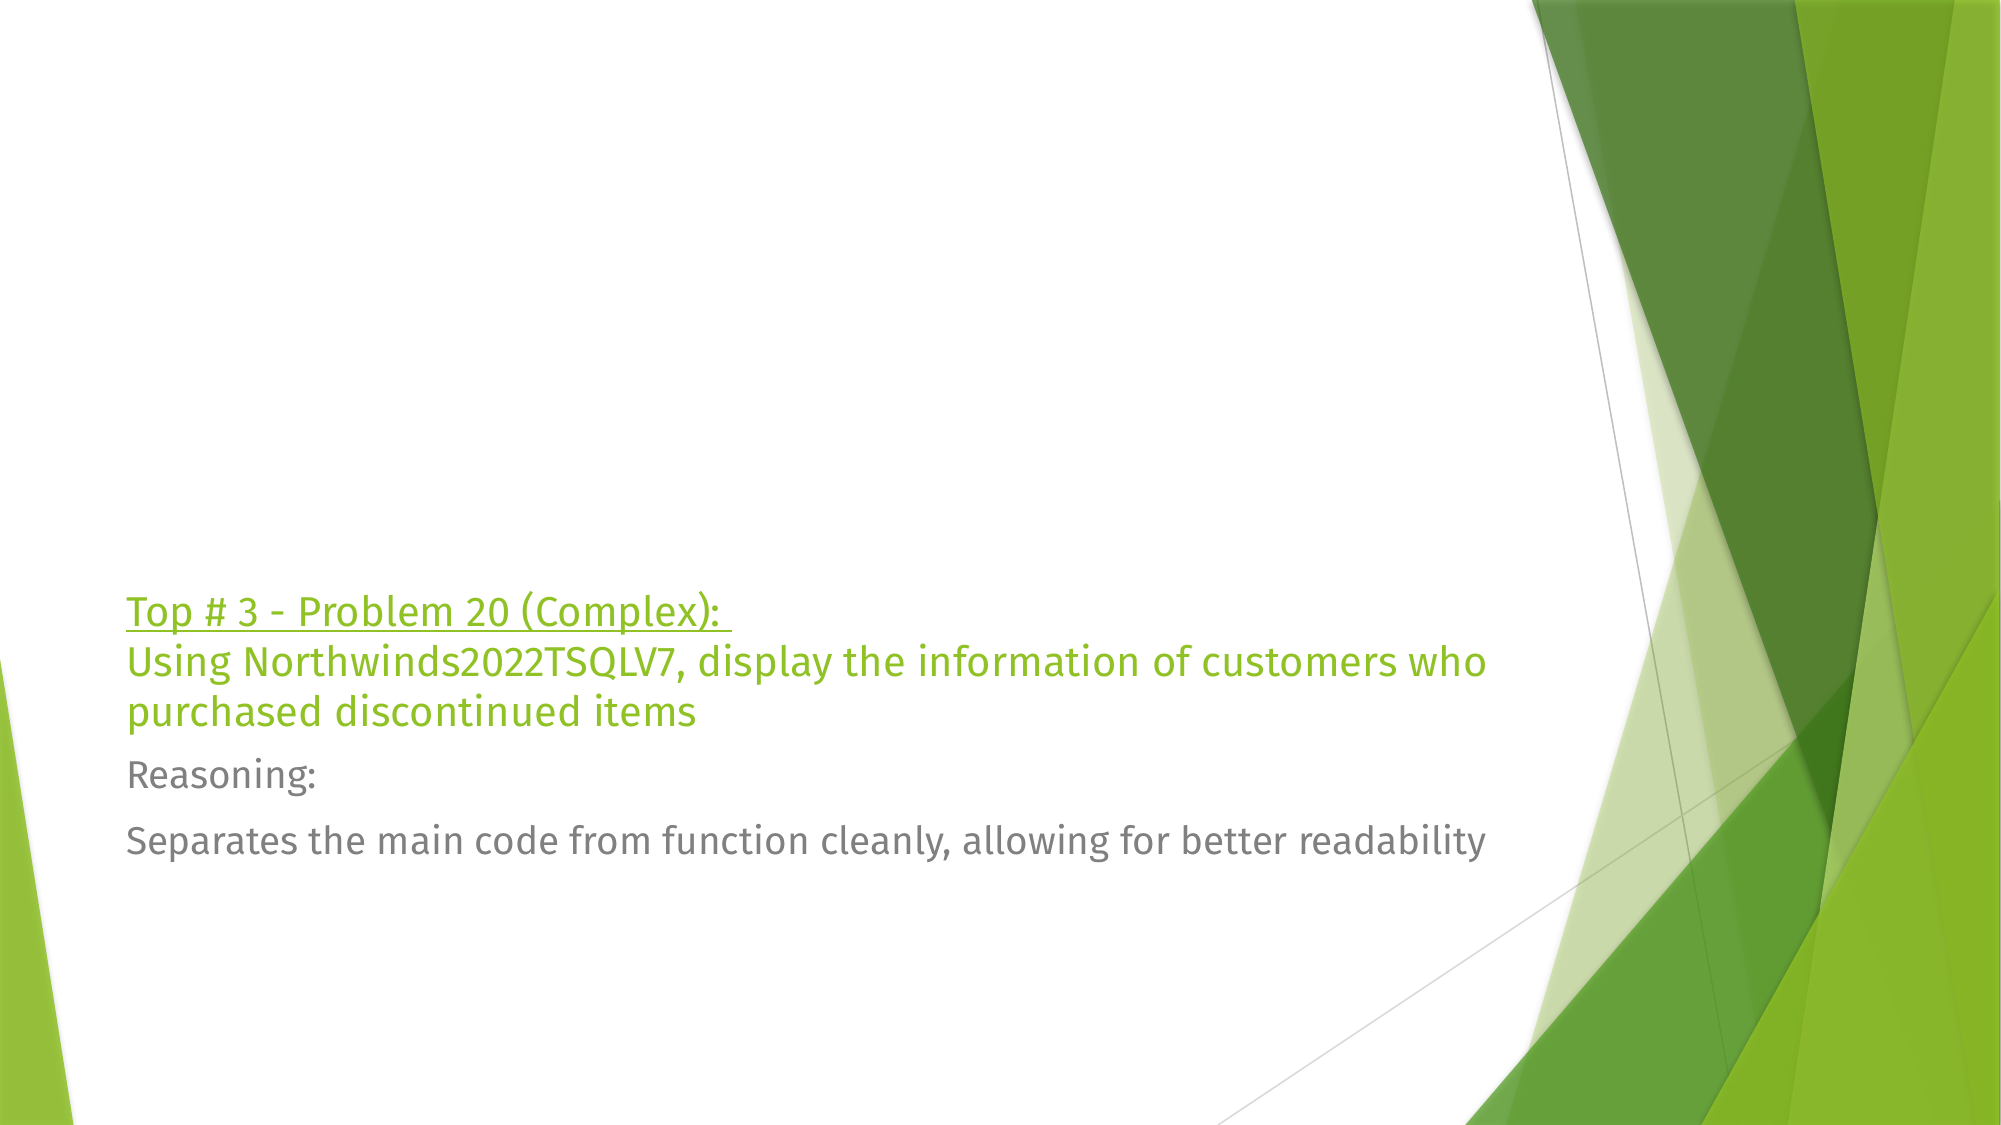

# Top # 3 - Problem 20 (Complex): Using Northwinds2022TSQLV7, display the information of customers who purchased discontinued items
Reasoning:
Separates the main code from function cleanly, allowing for better readability